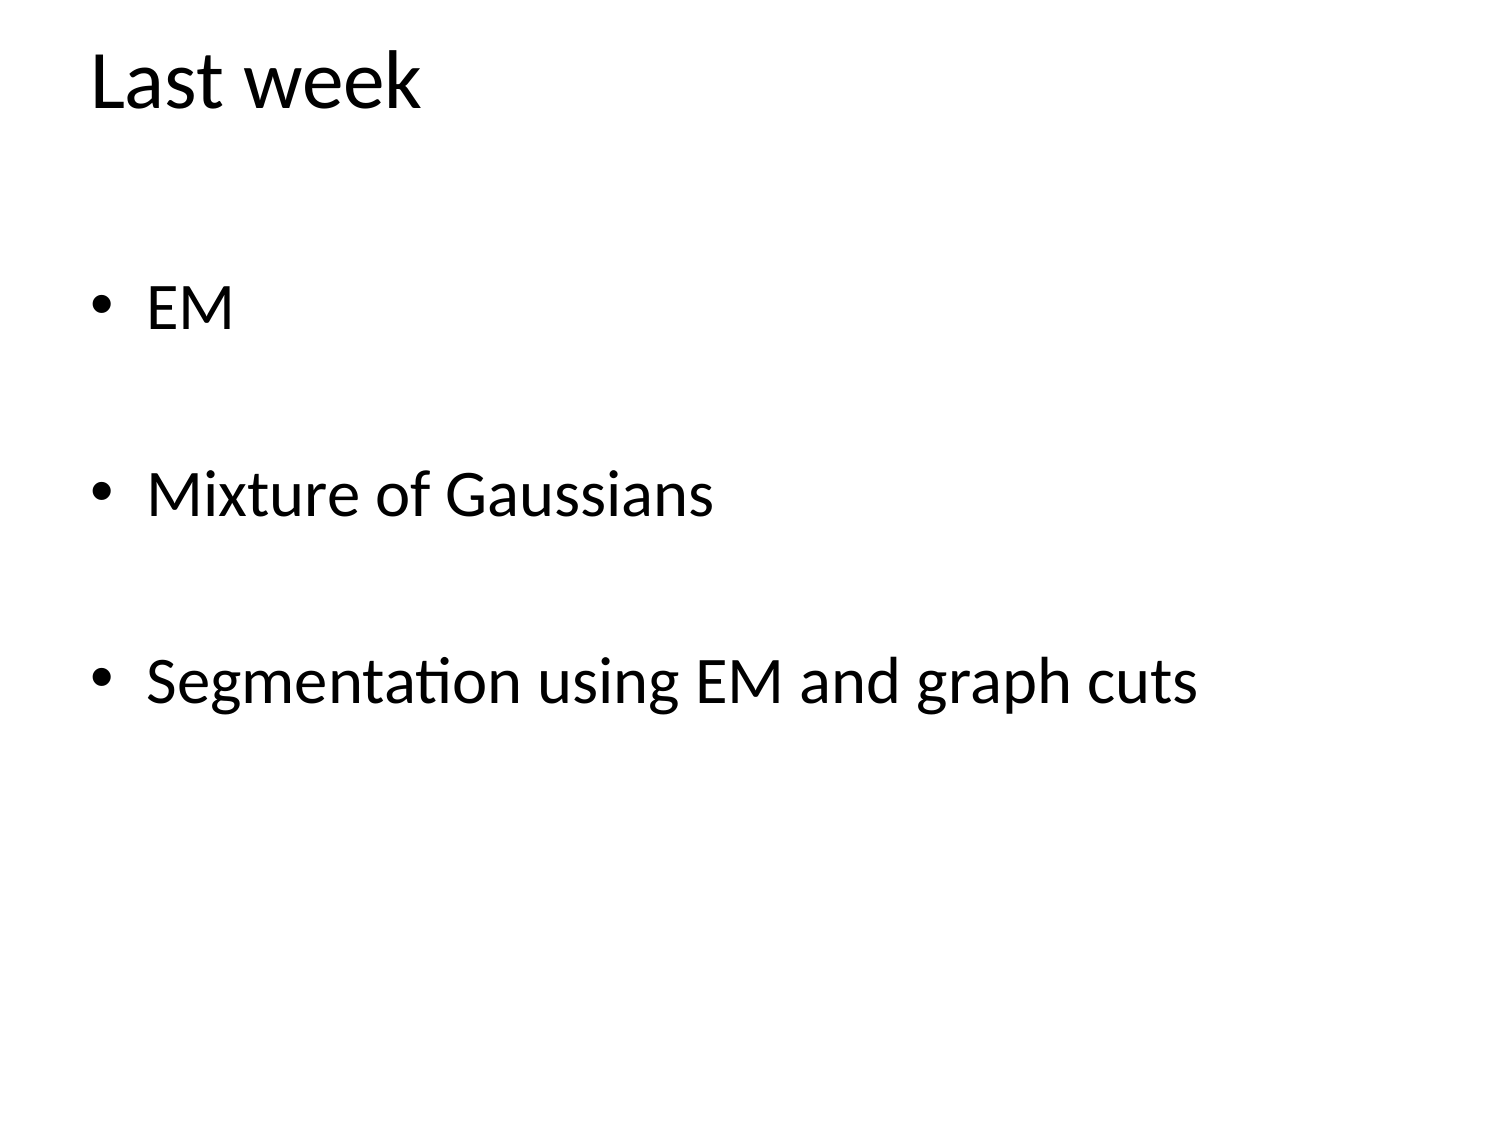

# Last week

EM

Mixture of Gaussians

Segmentation using EM and graph cuts